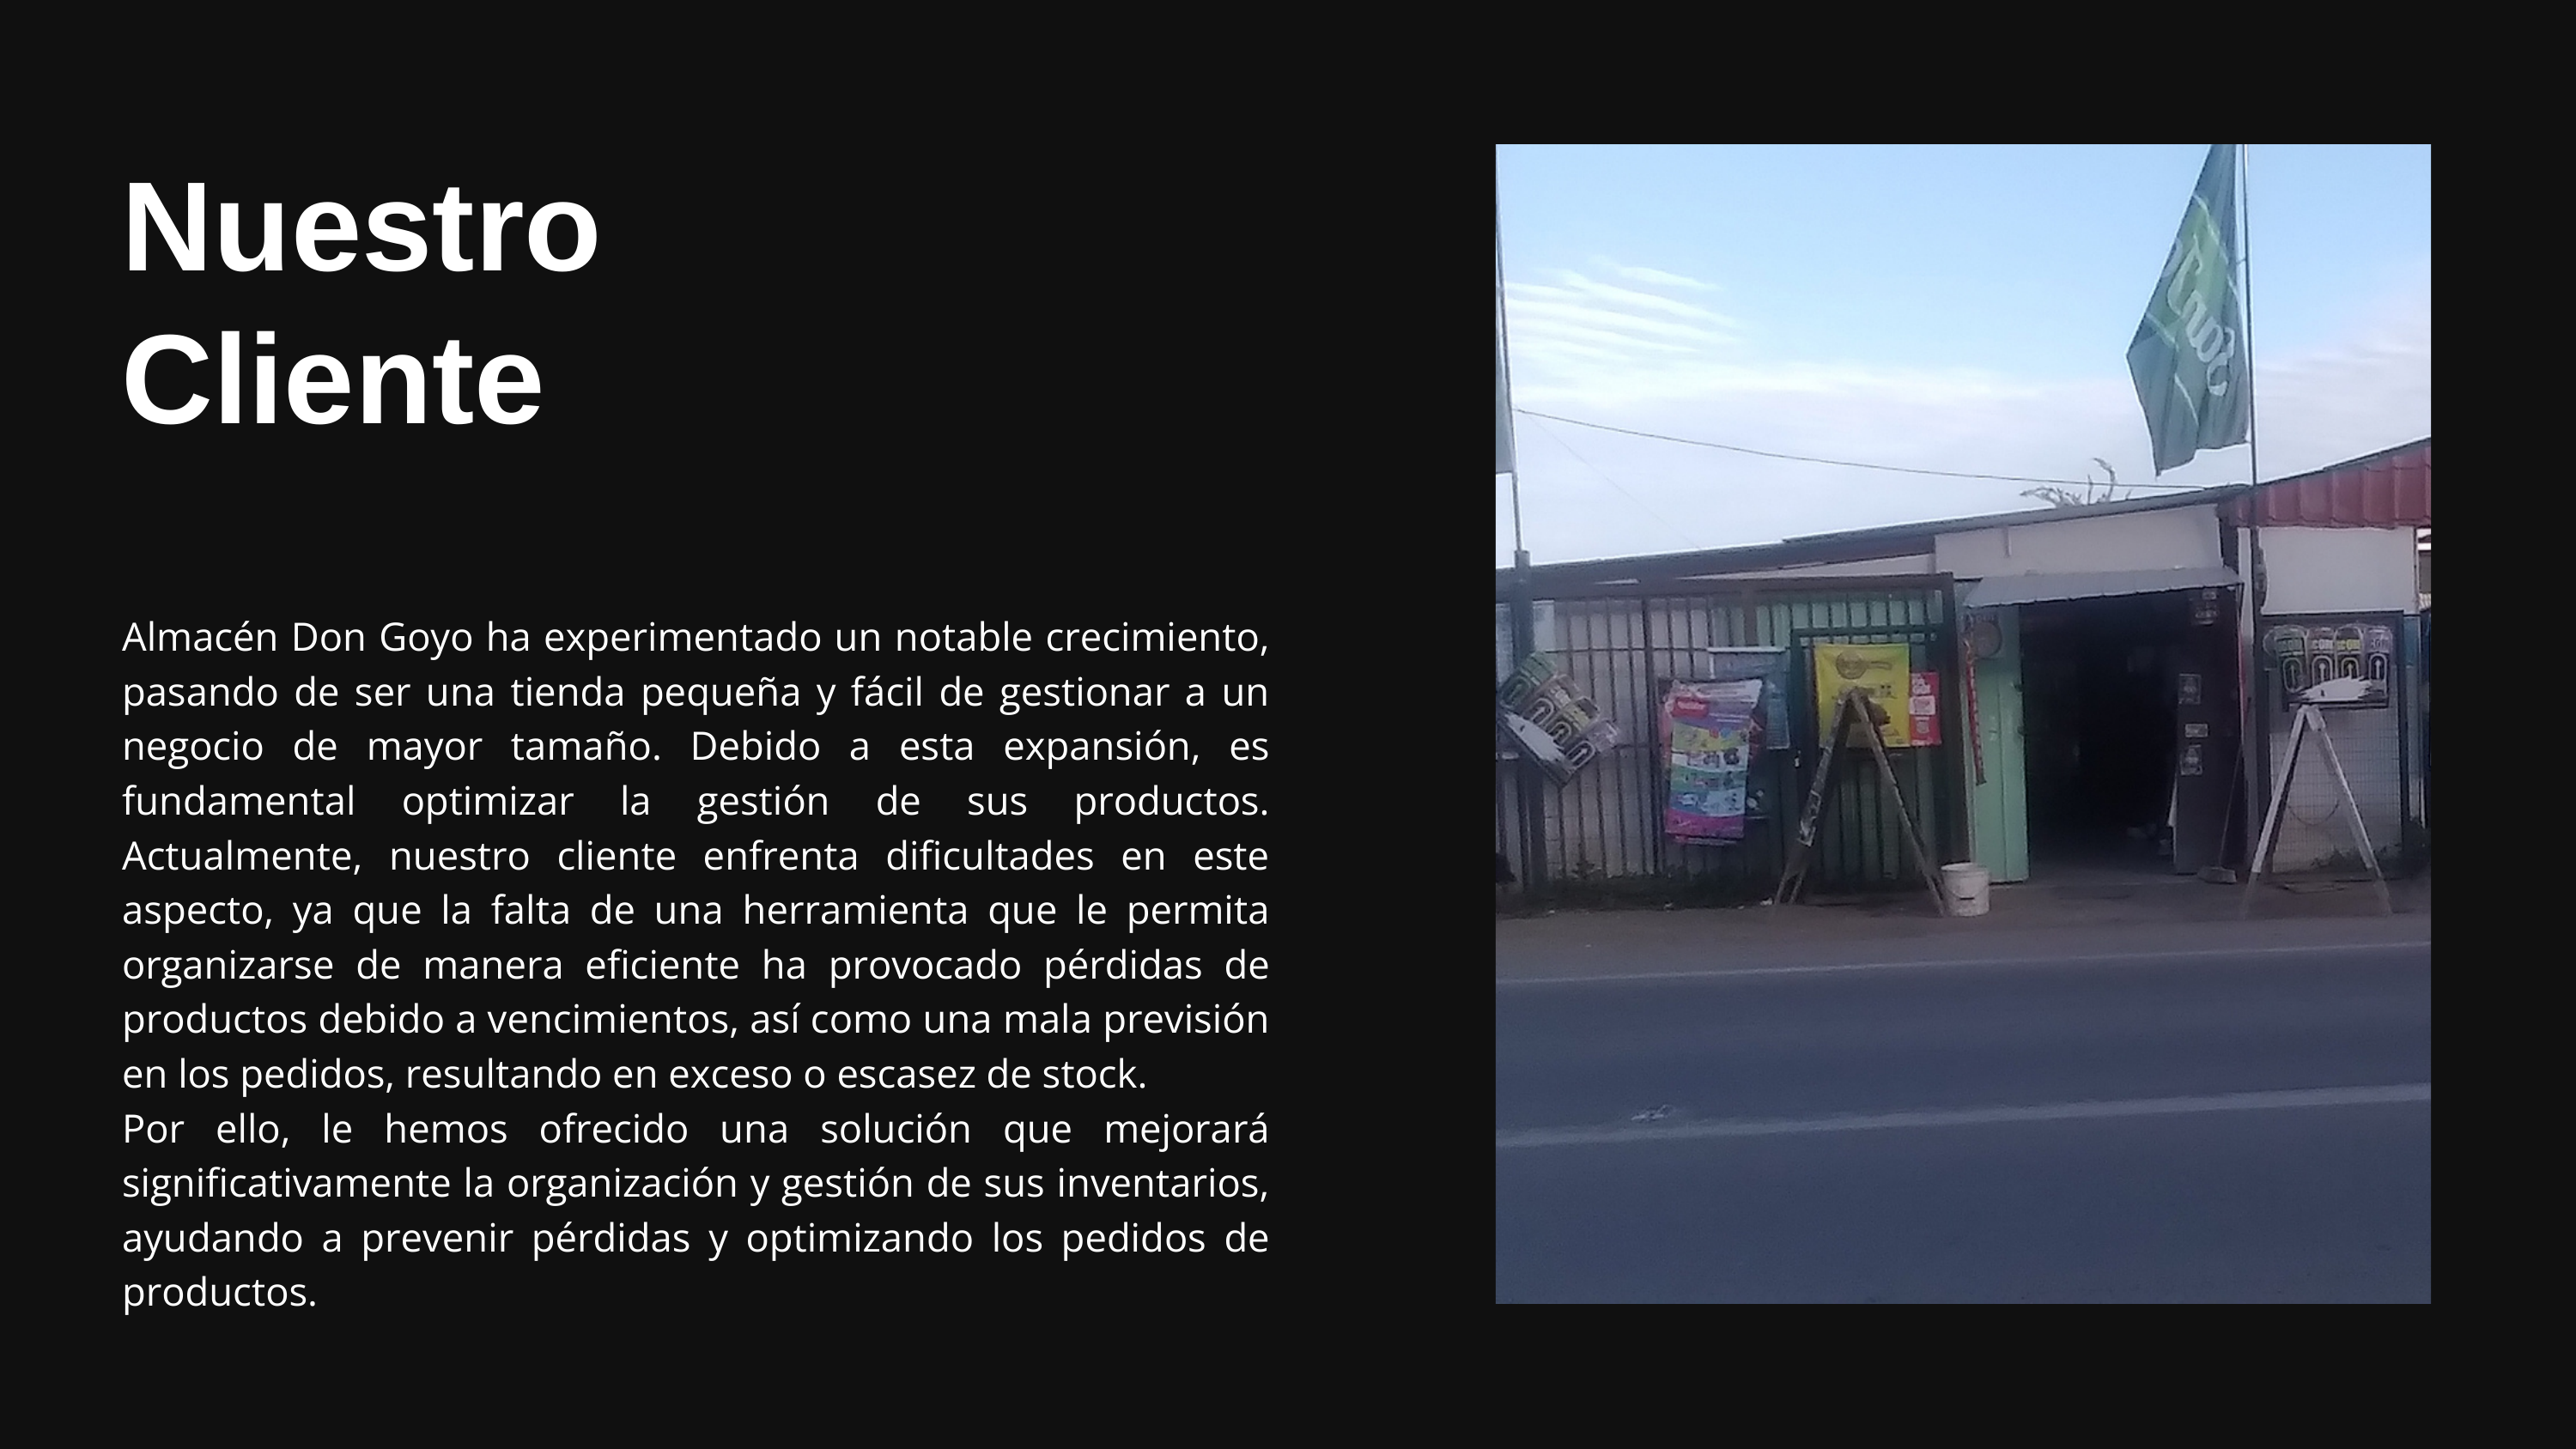

Nuestro  Cliente

Almacén Don Goyo ha experimentado un notable crecimiento, pasando de ser una tienda pequeña y fácil de gestionar a un negocio de mayor tamaño. Debido a esta expansión, es fundamental optimizar la gestión de sus productos. Actualmente, nuestro cliente enfrenta dificultades en este aspecto, ya que la falta de una herramienta que le permita organizarse de manera eficiente ha provocado pérdidas de productos debido a vencimientos, así como una mala previsión en los pedidos, resultando en exceso o escasez de stock.
Por ello, le hemos ofrecido una solución que mejorará significativamente la organización y gestión de sus inventarios, ayudando a prevenir pérdidas y optimizando los pedidos de productos.